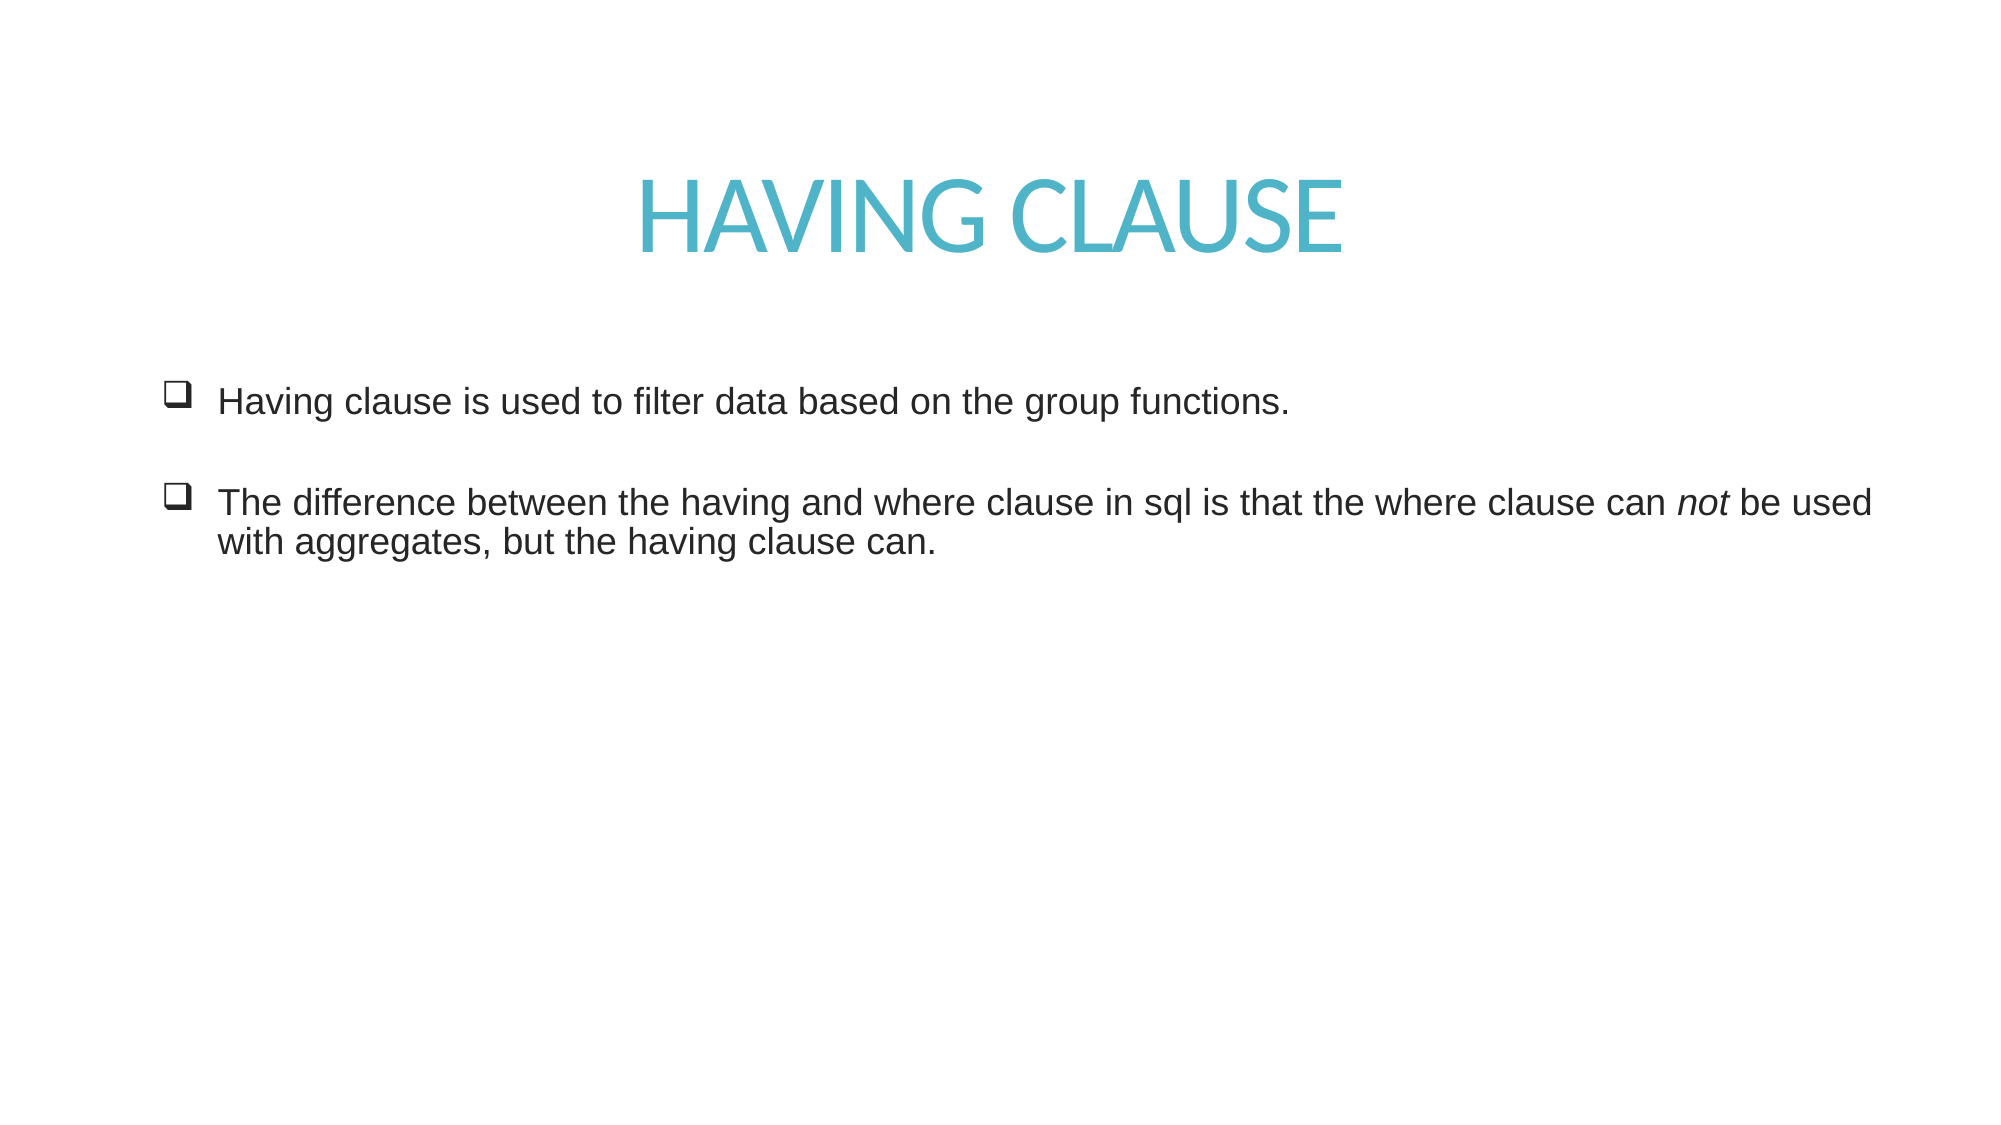

# HAVING CLAUSE
Having clause is used to filter data based on the group functions.

The difference between the having and where clause in sql is that the where clause can not be used with aggregates, but the having clause can.